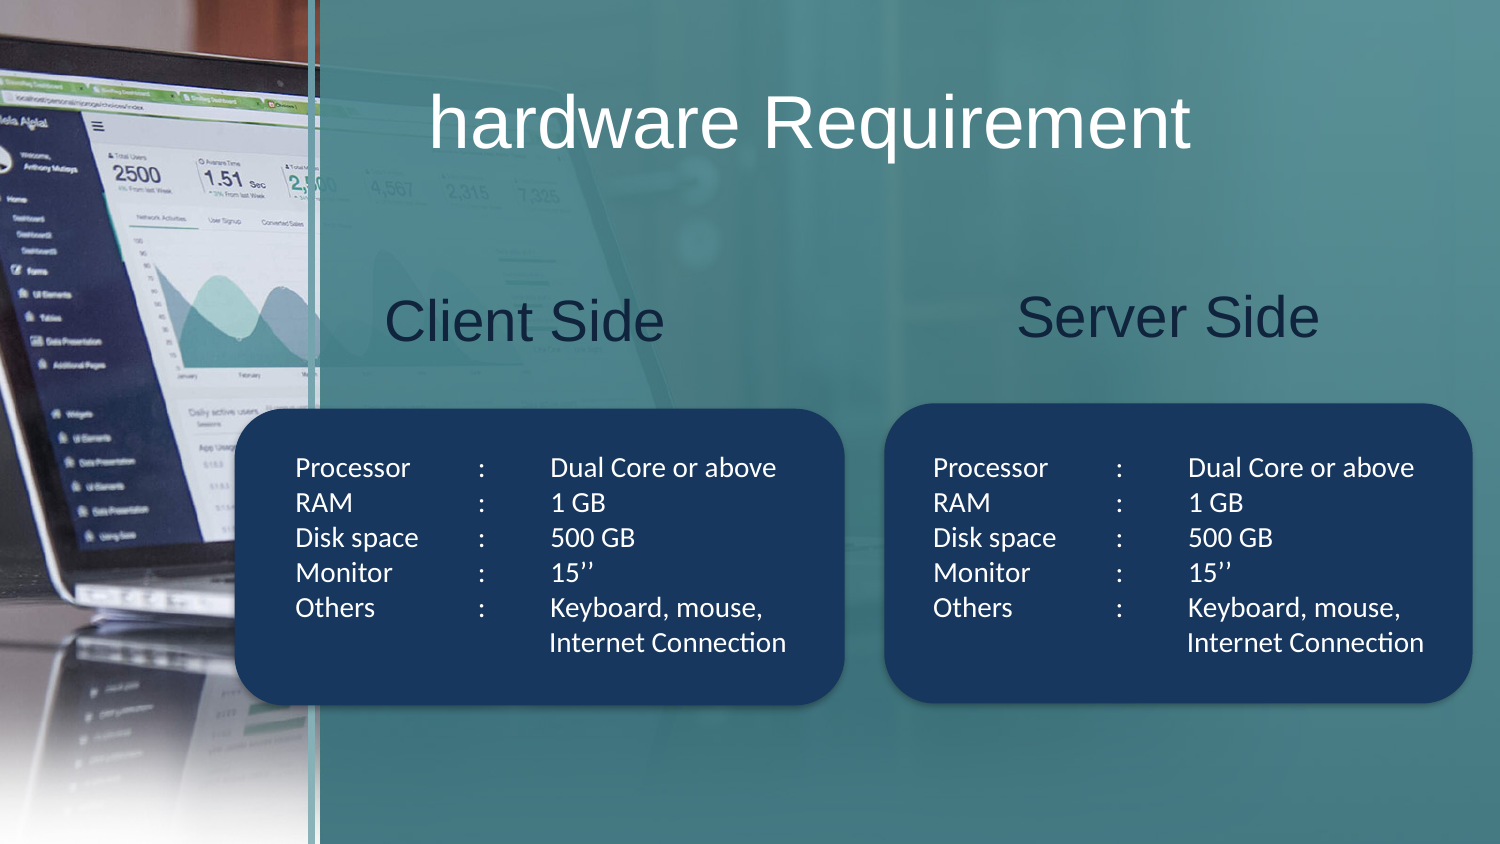

# hardware Requirement
Server Side
Client Side

   Processor	        :          Dual Core or above
   RAM	        :          1 GB
   Disk space	        :          500 GB
   Monitor	        :          15’’
   Others	        :          Keyboard, mouse, 	                   Internet Connection

Processor	     :          Dual Core or above
RAM	     :          1 GB
Disk space	     :          500 GB
Monitor	     :          15’’
Others	     :          Keyboard, mouse, 	                Internet Connection